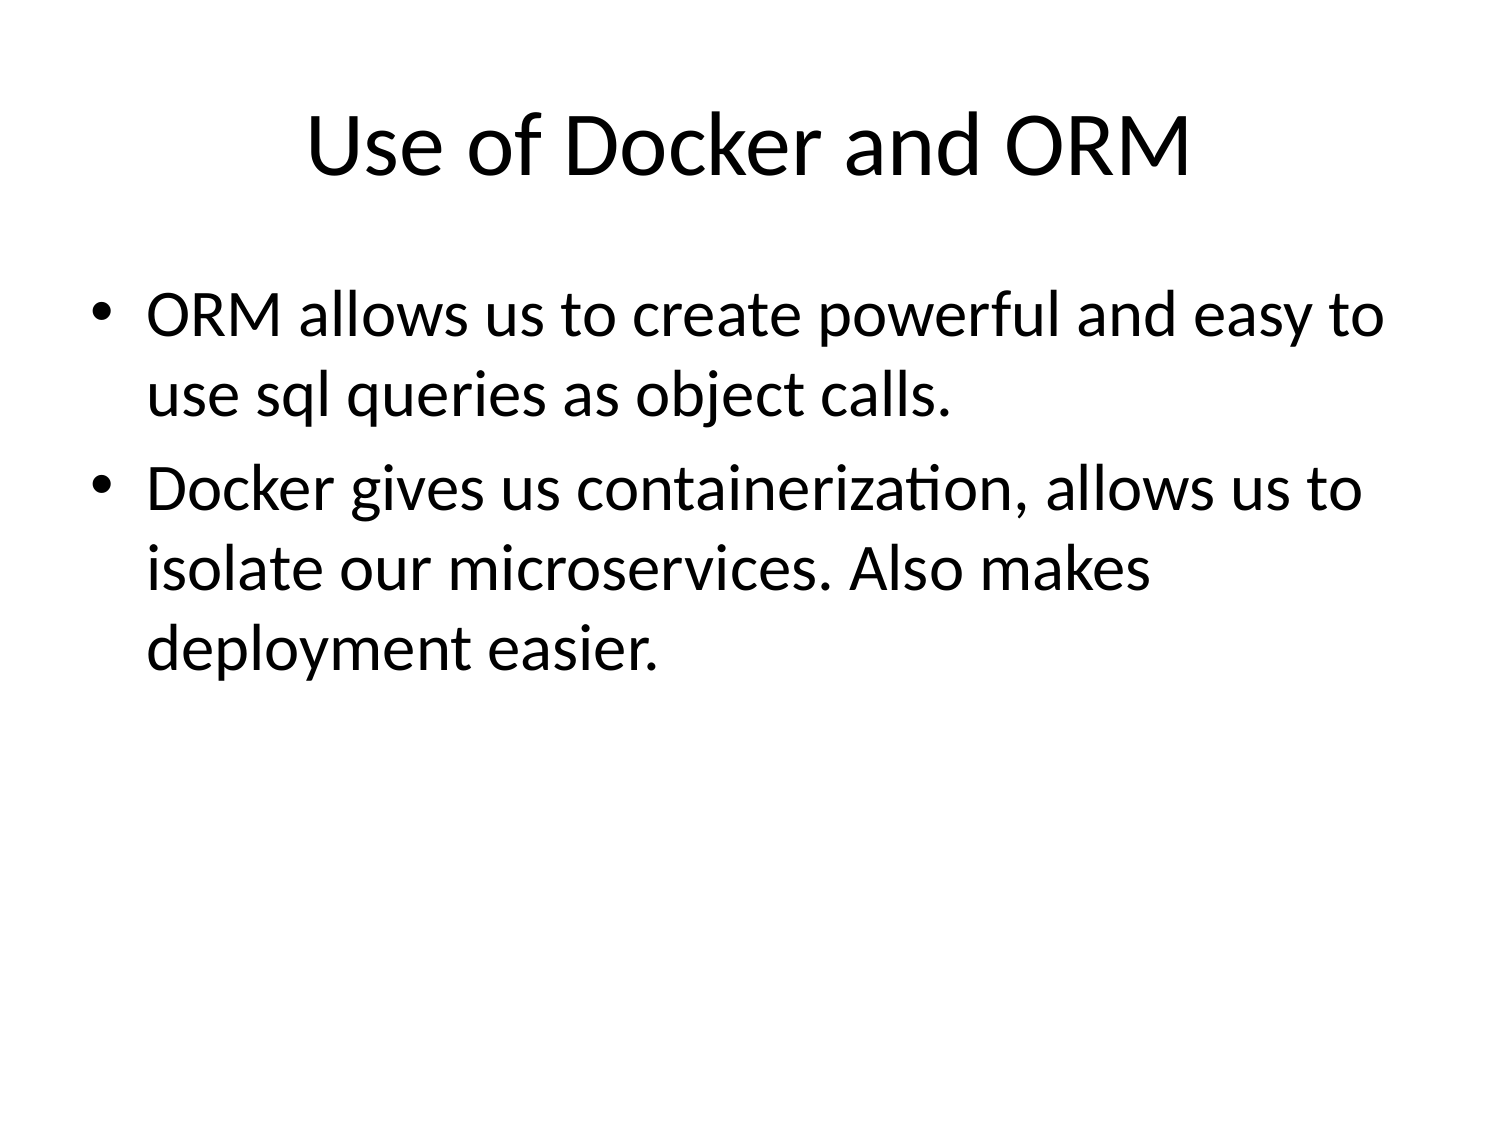

# Use of Docker and ORM
ORM allows us to create powerful and easy to use sql queries as object calls.
Docker gives us containerization, allows us to isolate our microservices. Also makes deployment easier.